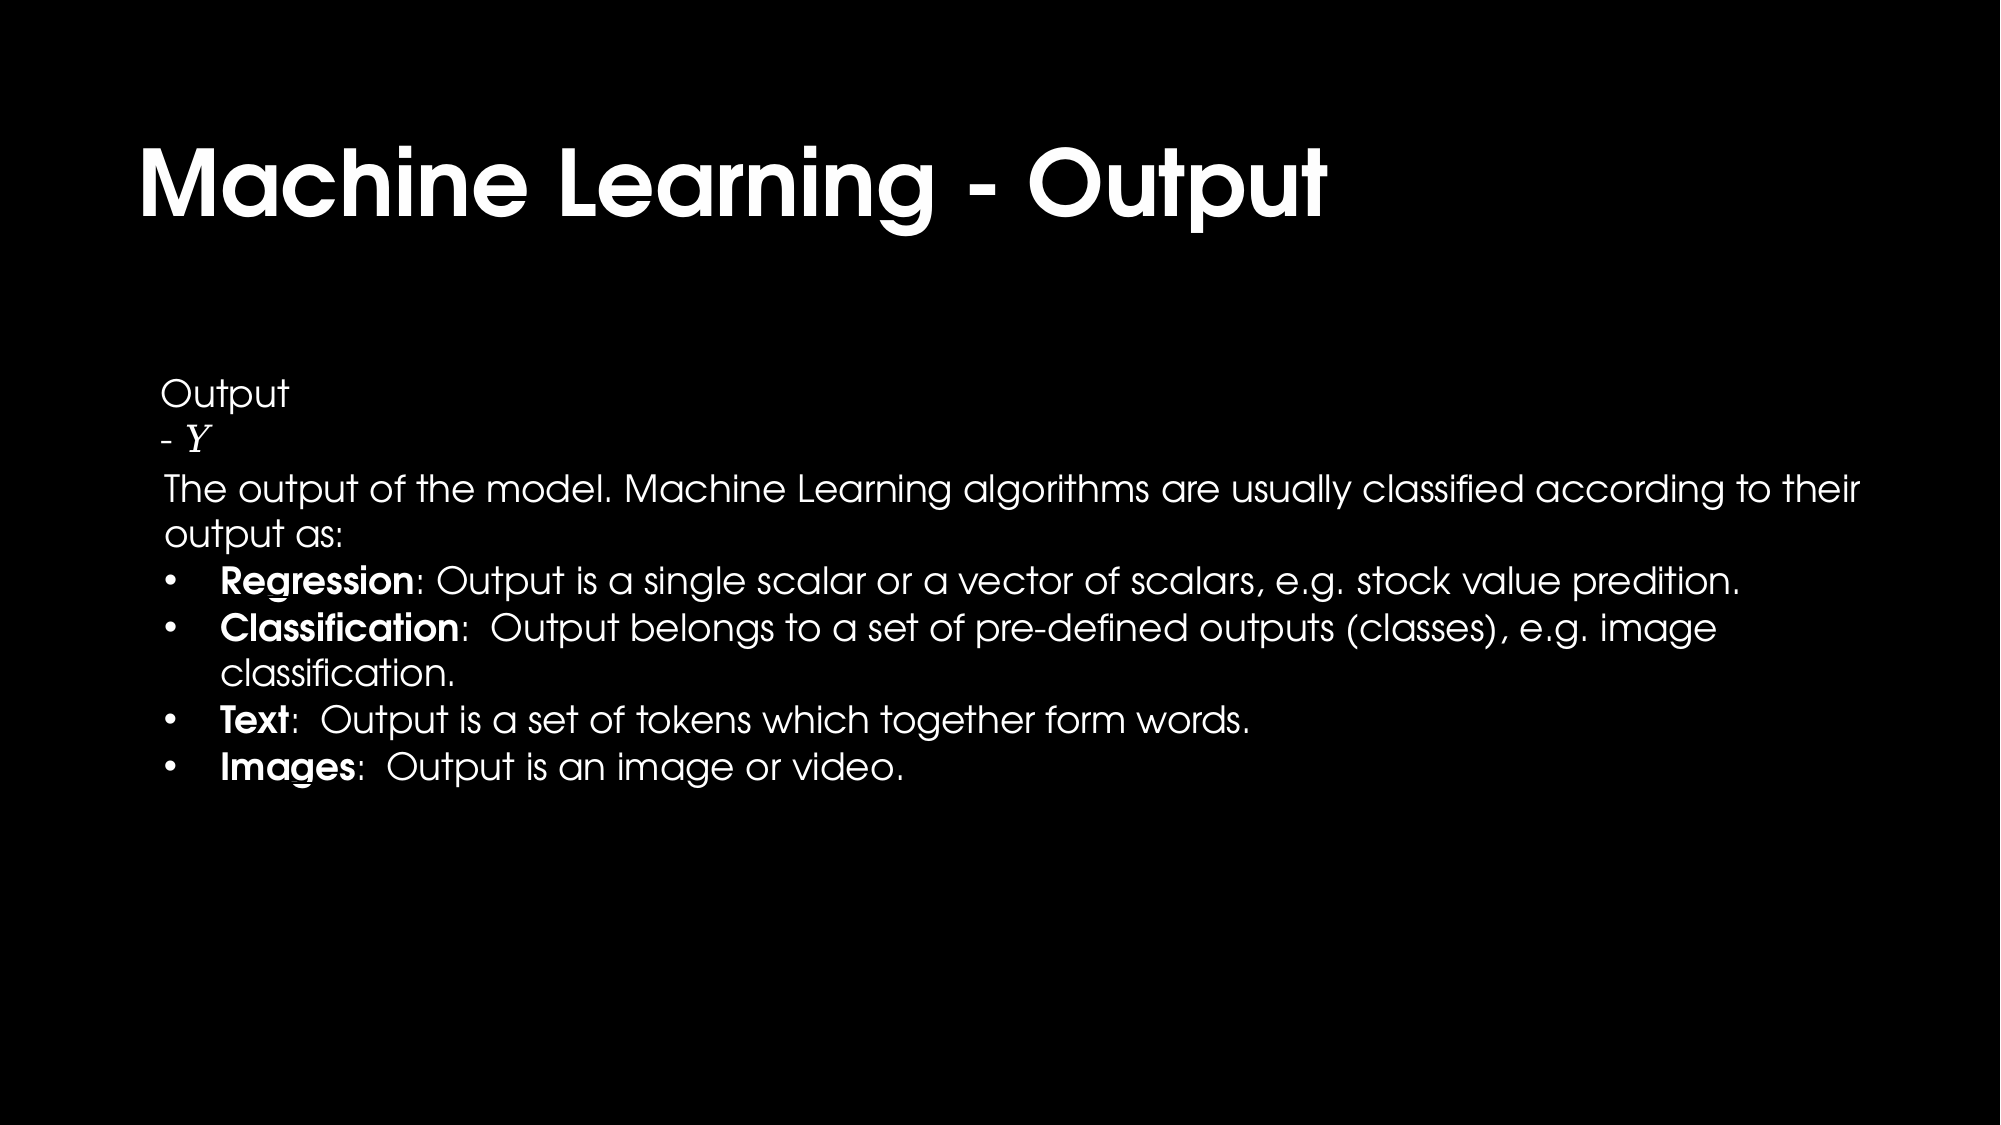

# Machine Learning - Output

Output - 𝑌
The output of the model. Machine Learning algorithms are usually classified according to their output as:
Regression: Output is a single scalar or a vector of scalars, e.g. stock value predition.
Classification: Output belongs to a set of pre-defined outputs (classes), e.g. image classification.
Text: Output is a set of tokens which together form words.
Images: Output is an image or video.